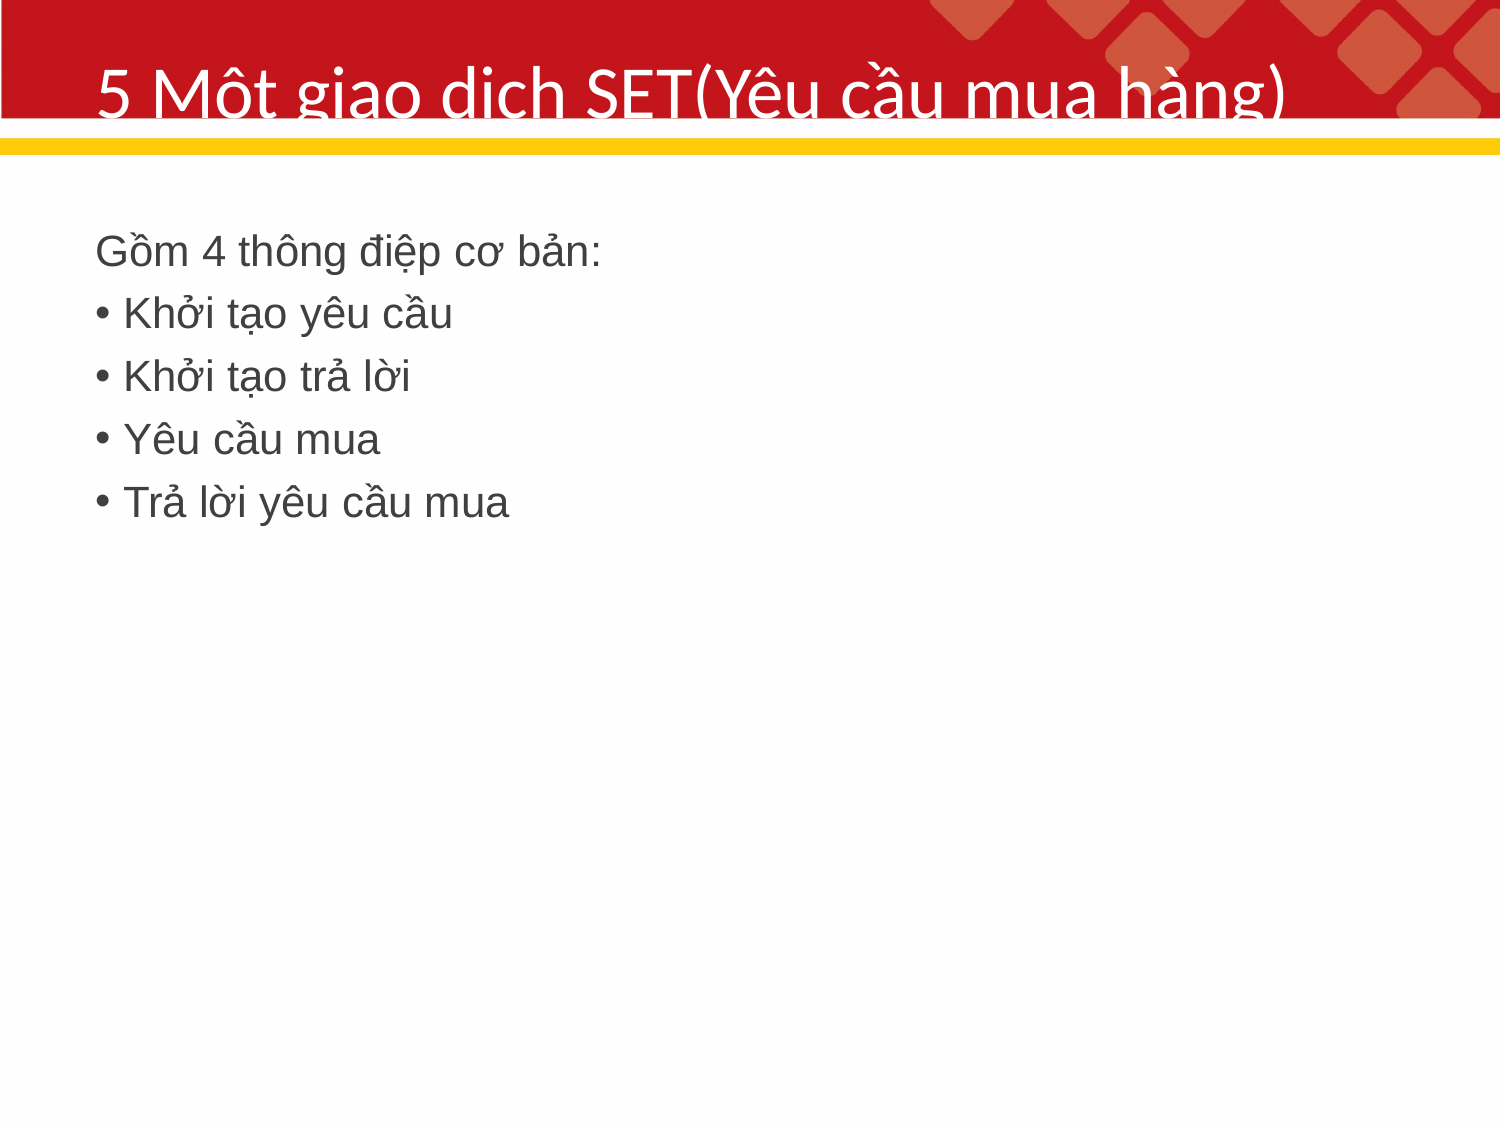

# 5 Một giao dịch SET(Yêu cầu mua hàng)
Gồm 4 thông điệp cơ bản:
Khởi tạo yêu cầu
Khởi tạo trả lời
Yêu cầu mua
Trả lời yêu cầu mua